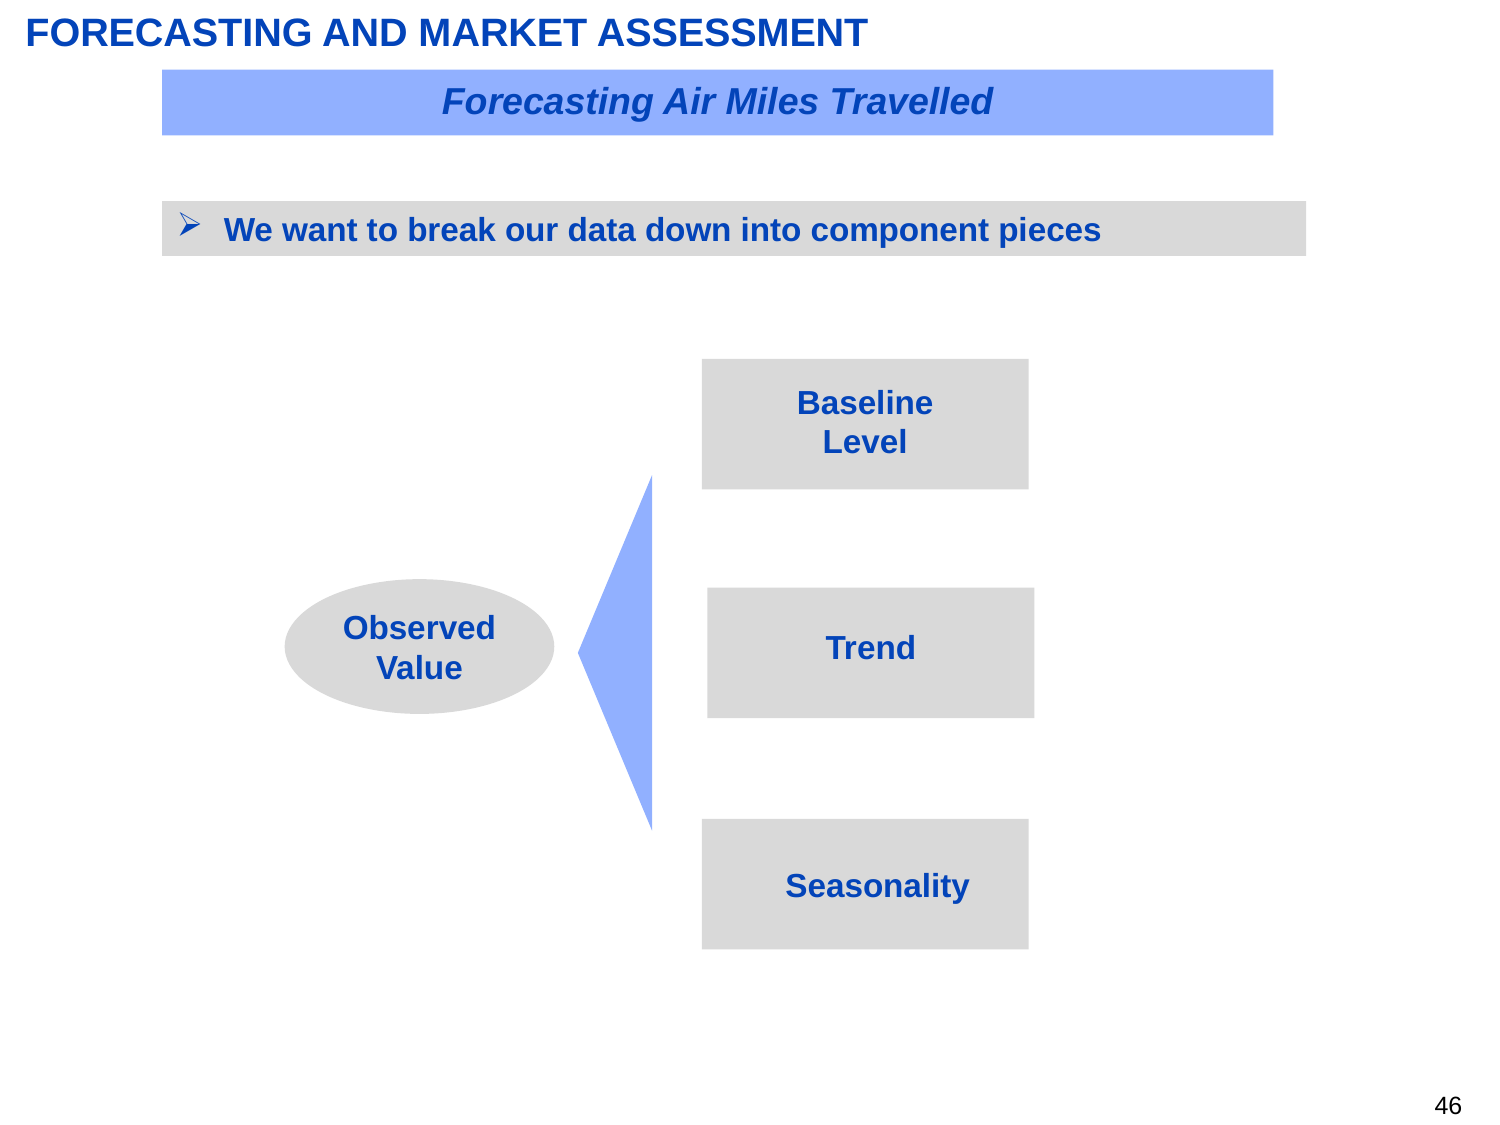

# FORECASTING AND MARKET ASSESSMENT
Forecasting Air Miles Travelled
We want to break our data down into component pieces

Baseline Level
Observed Value

Trend

Seasonality
46